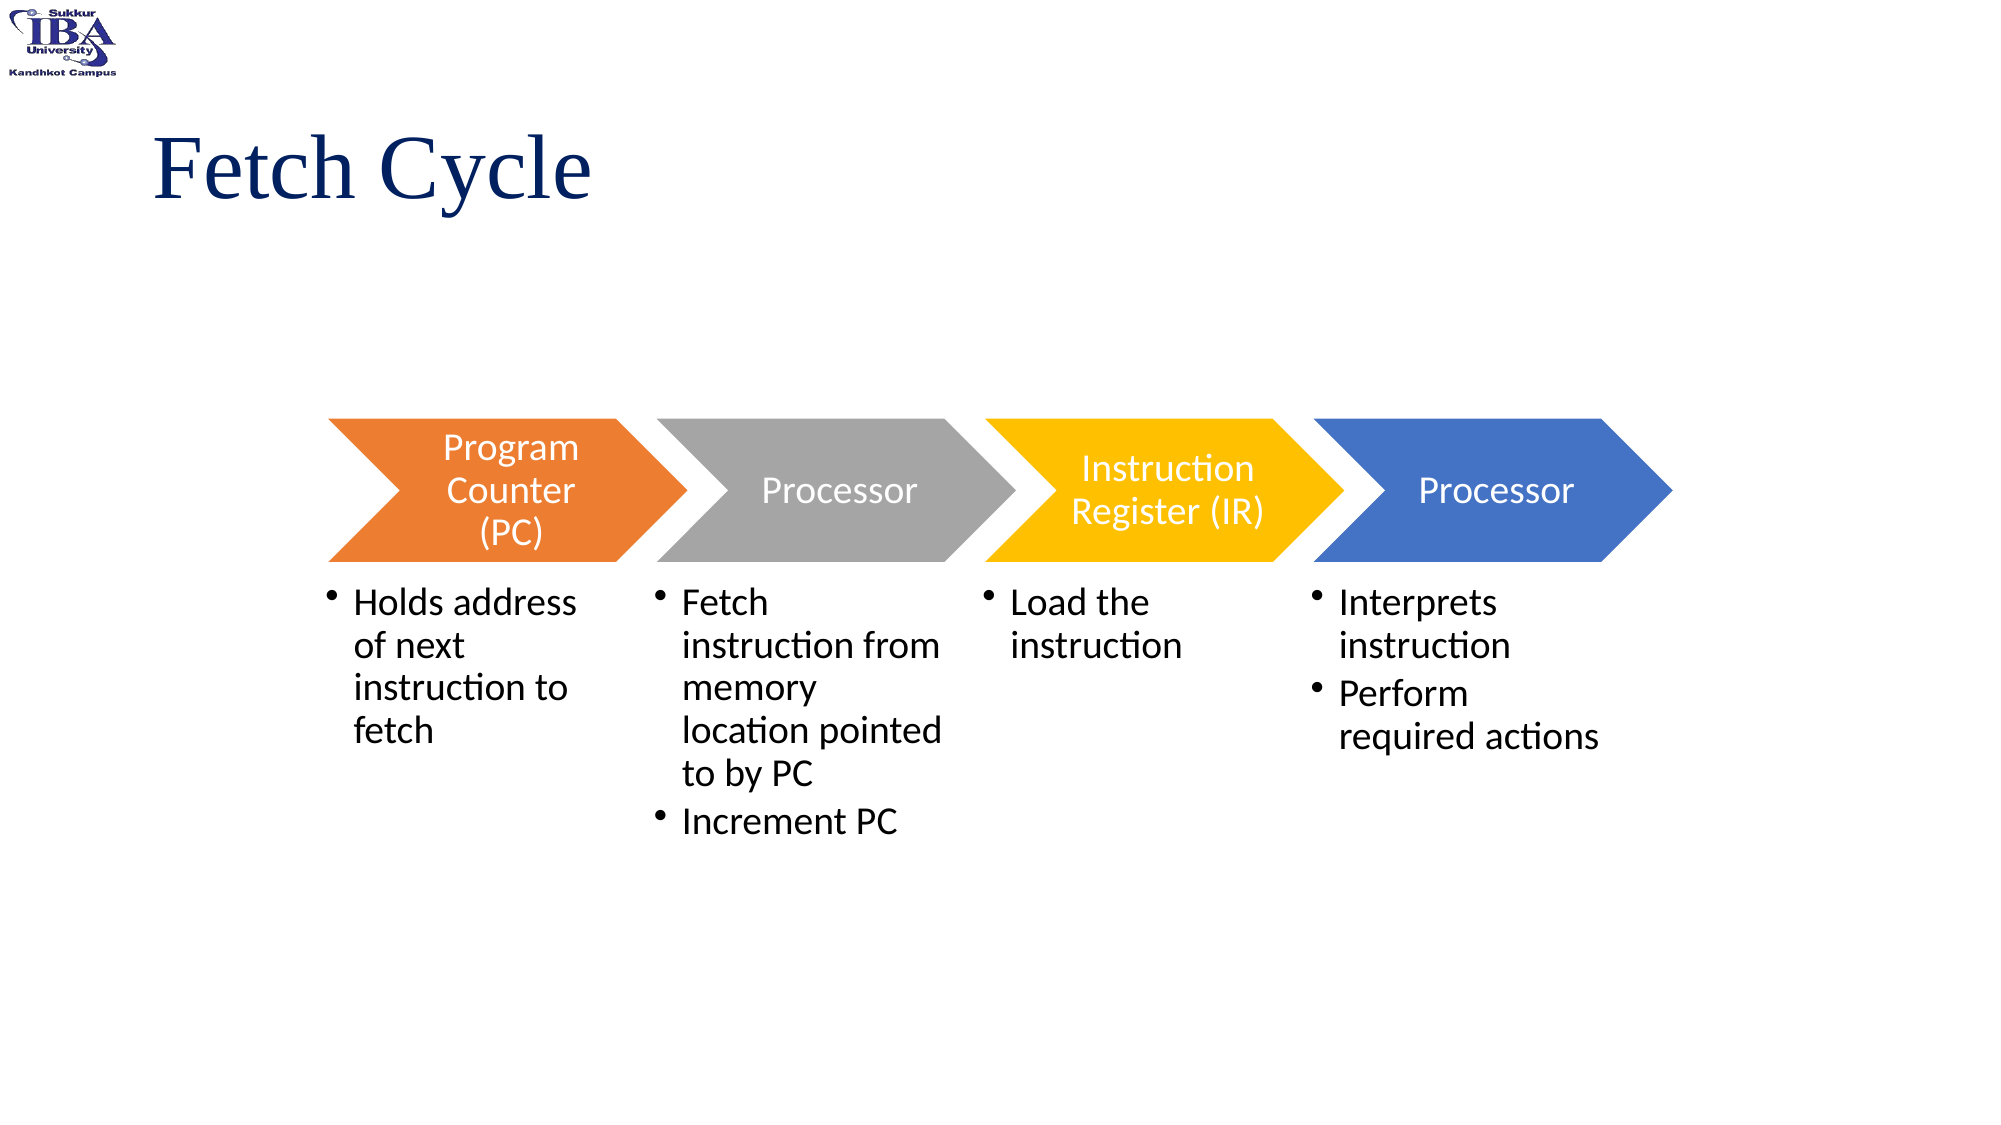

# Fetch Cycle
Program Counter (PC)
Holds address of next instruction to fetch
Processor
Fetch instruction from memory location pointed to by PC
Increment PC
Instruction Register (IR)
Load the instruction
Processor
Interprets instruction
Perform required actions